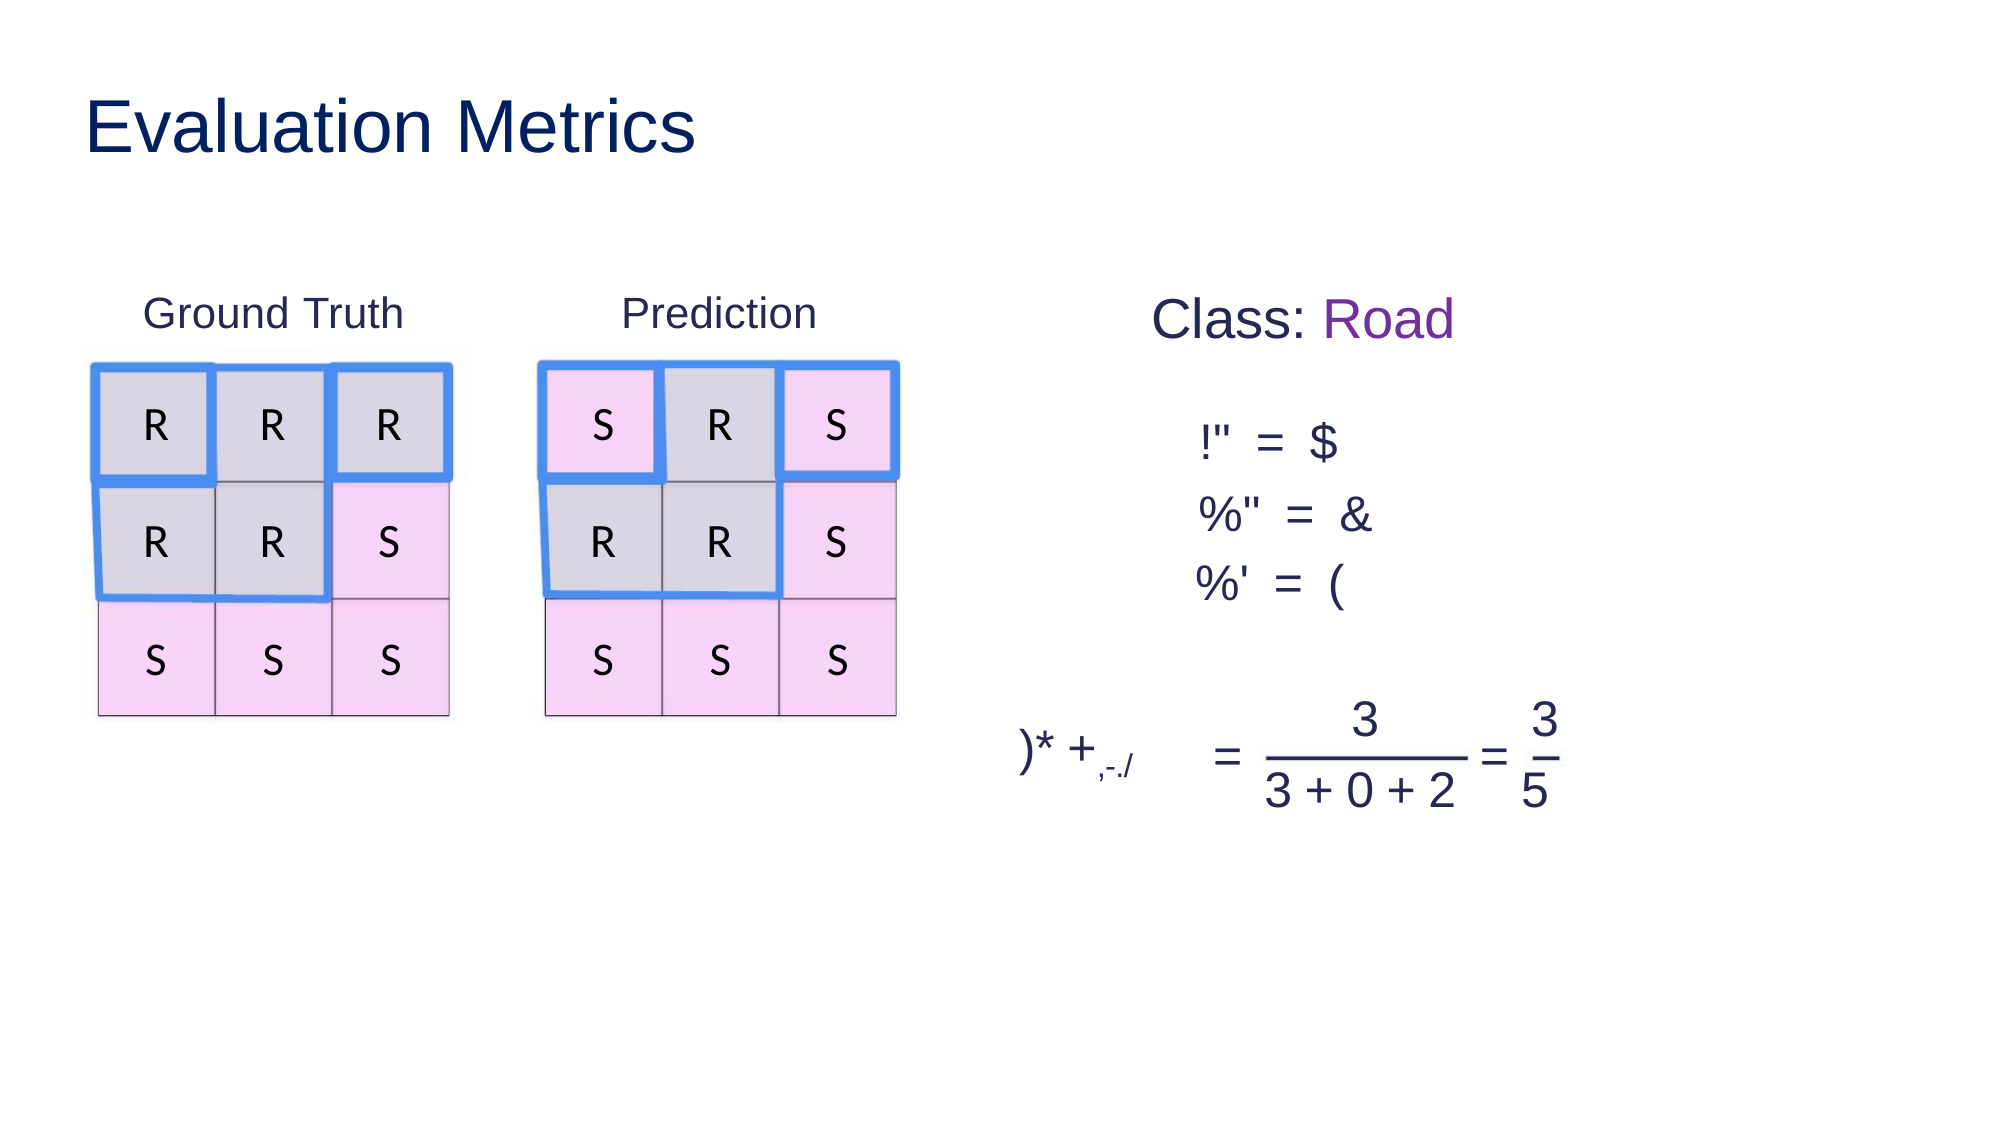

Evaluation Metrics
Class: Road
Ground Truth
R R R
R R S
Prediction
S R S
R R S
!" = $
%" = &
%' = (
S
S
S
S
S
S
3
3
)* +,-./
=
=
3 + 0 + 2 5